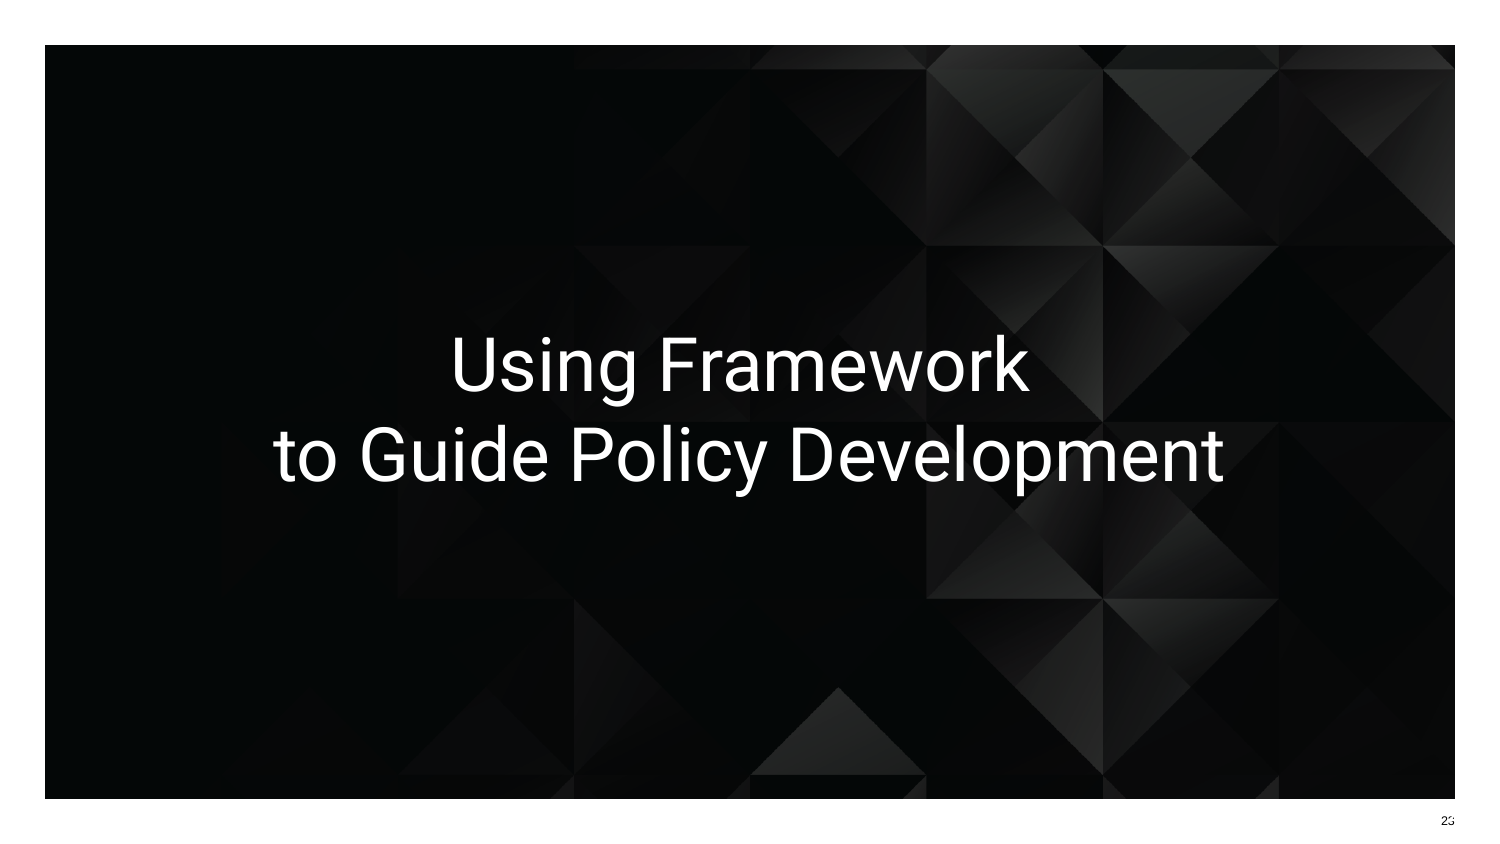

# Using Framework to Guide Policy Development

23
23